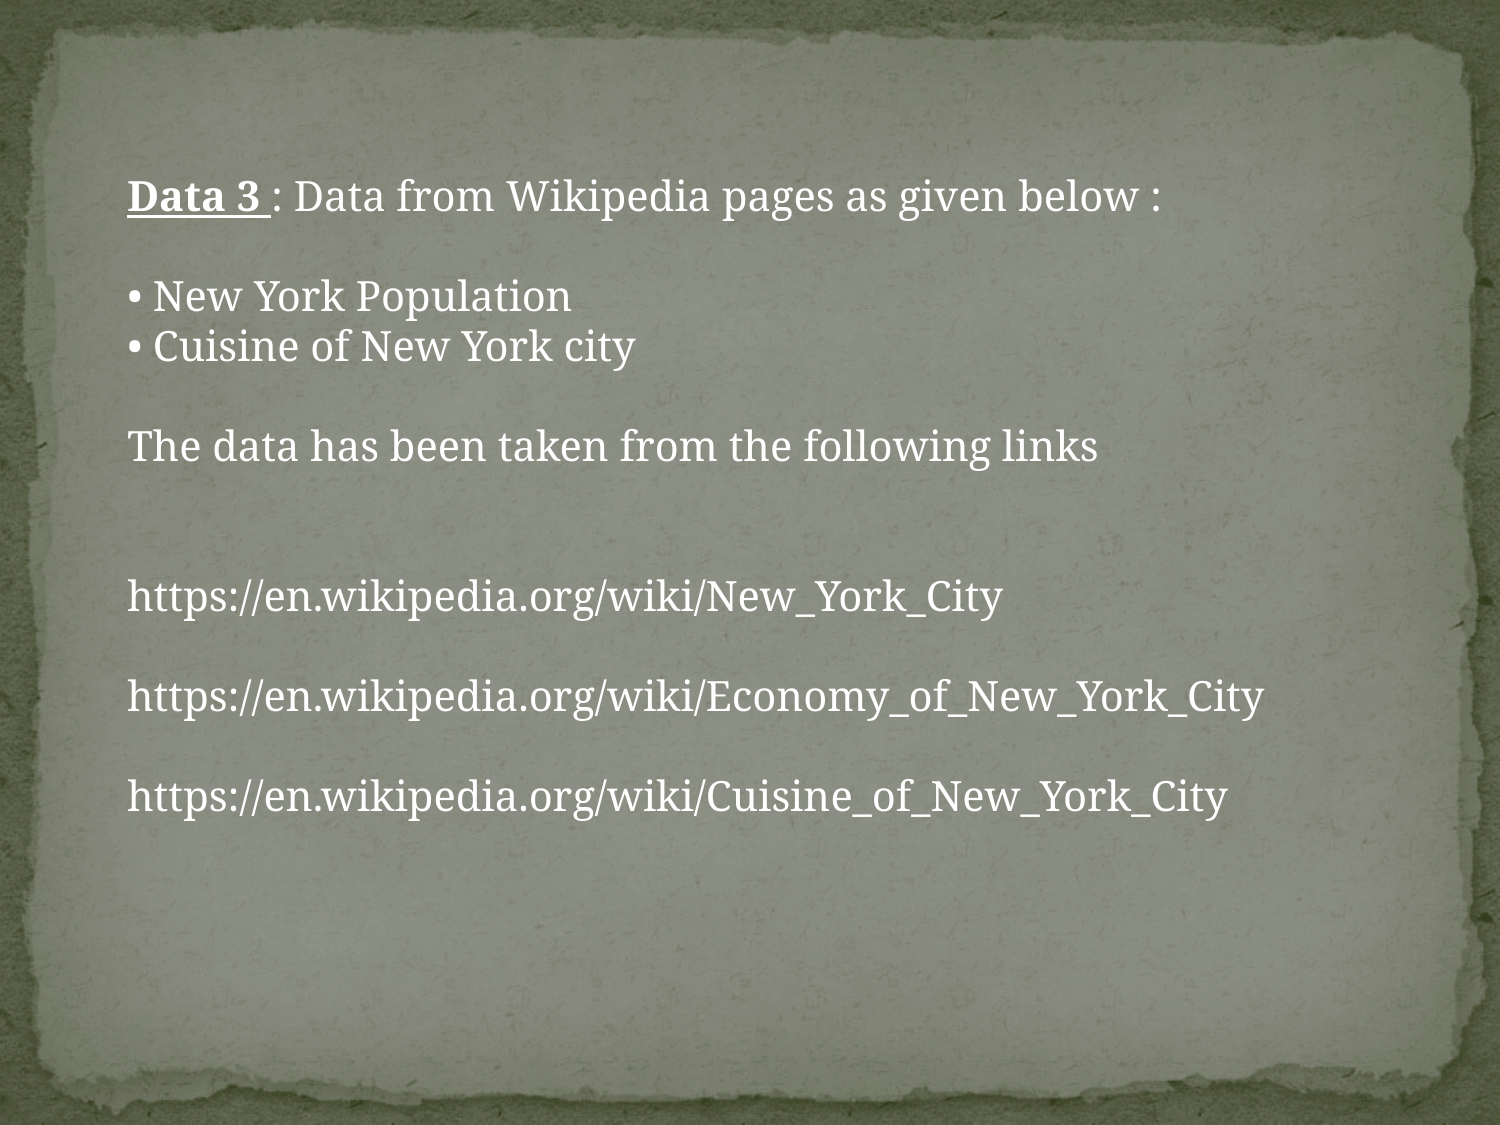

Data 3 : Data from Wikipedia pages as given below :

• New York Population
• Cuisine of New York city

The data has been taken from the following links

https://en.wikipedia.org/wiki/New_York_City
https://en.wikipedia.org/wiki/Economy_of_New_York_City
https://en.wikipedia.org/wiki/Cuisine_of_New_York_City